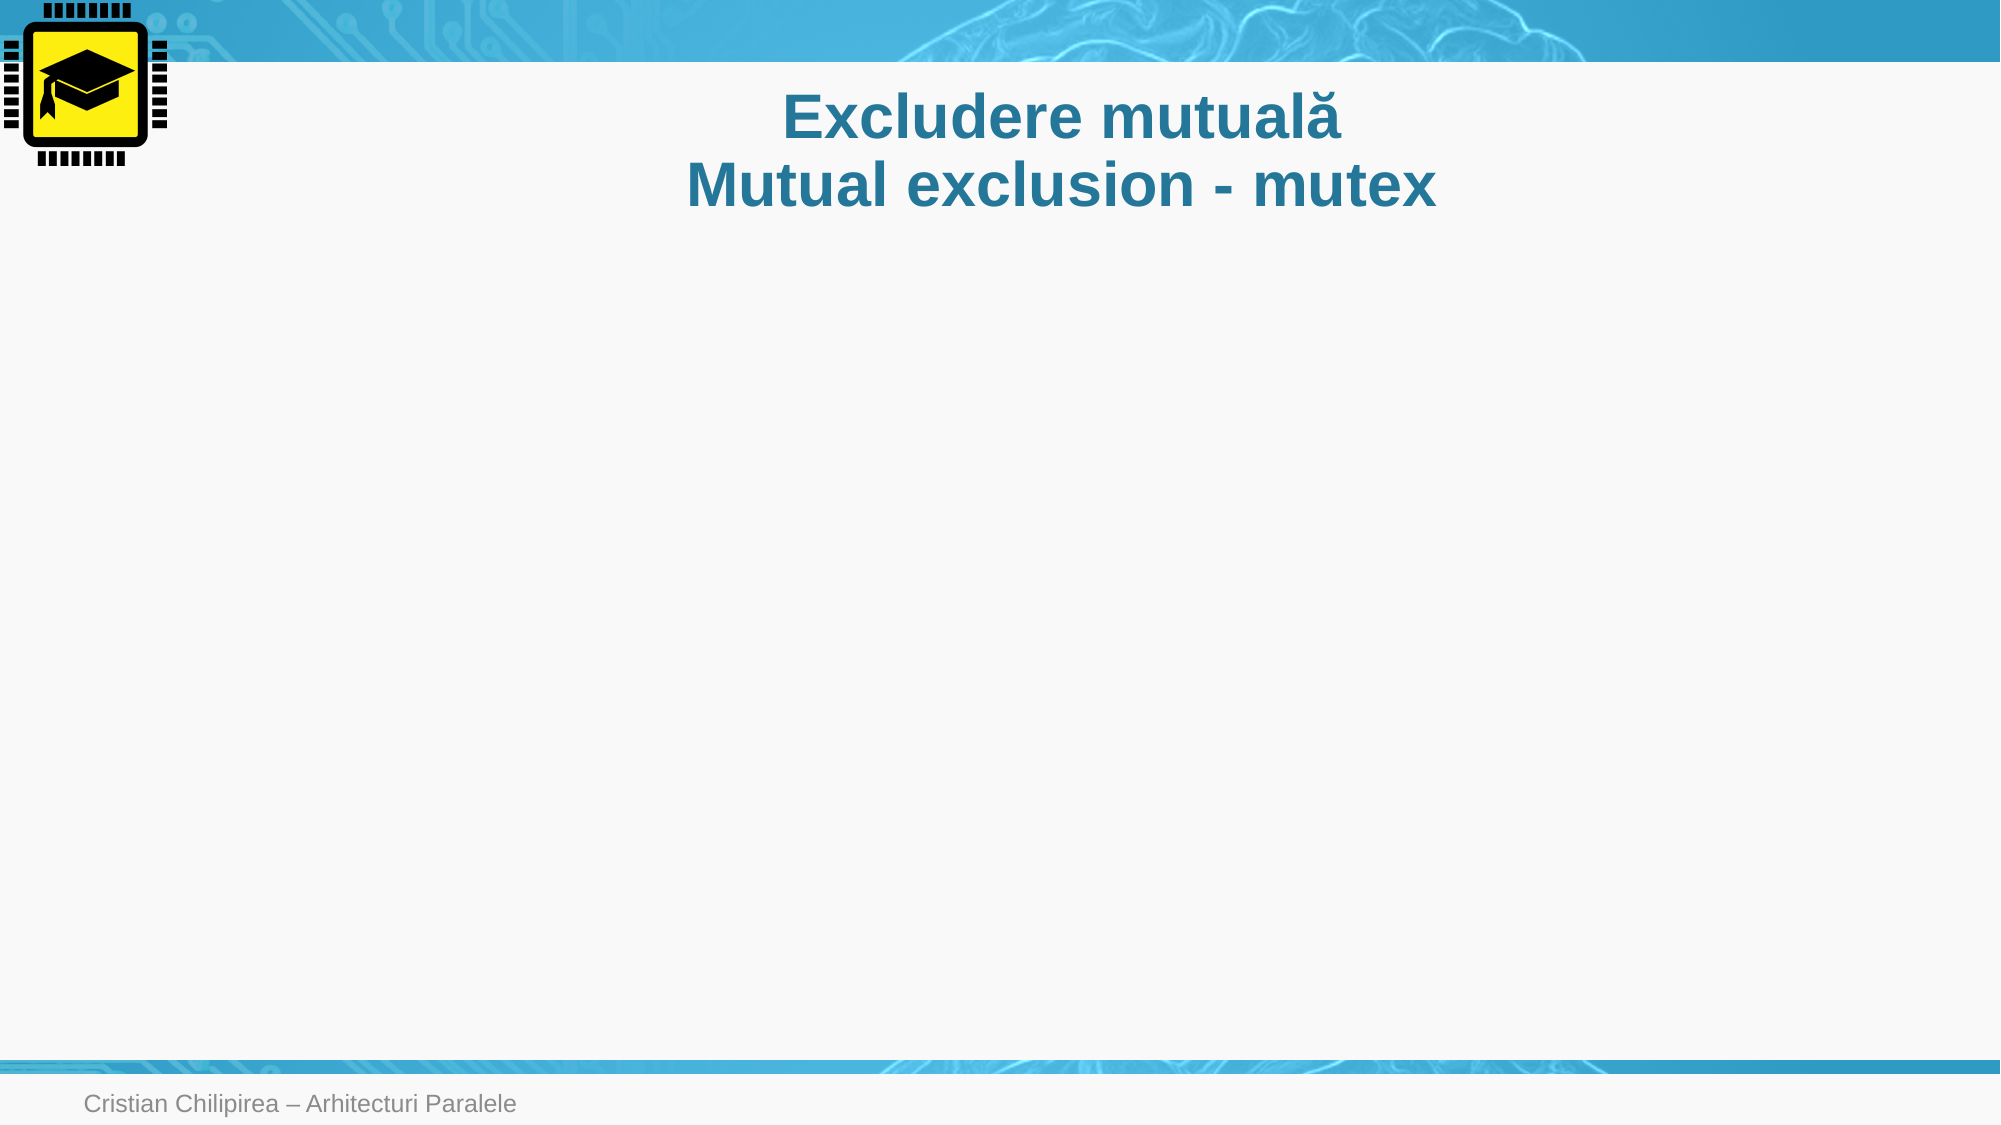

# Excludere mutuală Mutual exclusion - mutex
Cristian Chilipirea – Arhitecturi Paralele